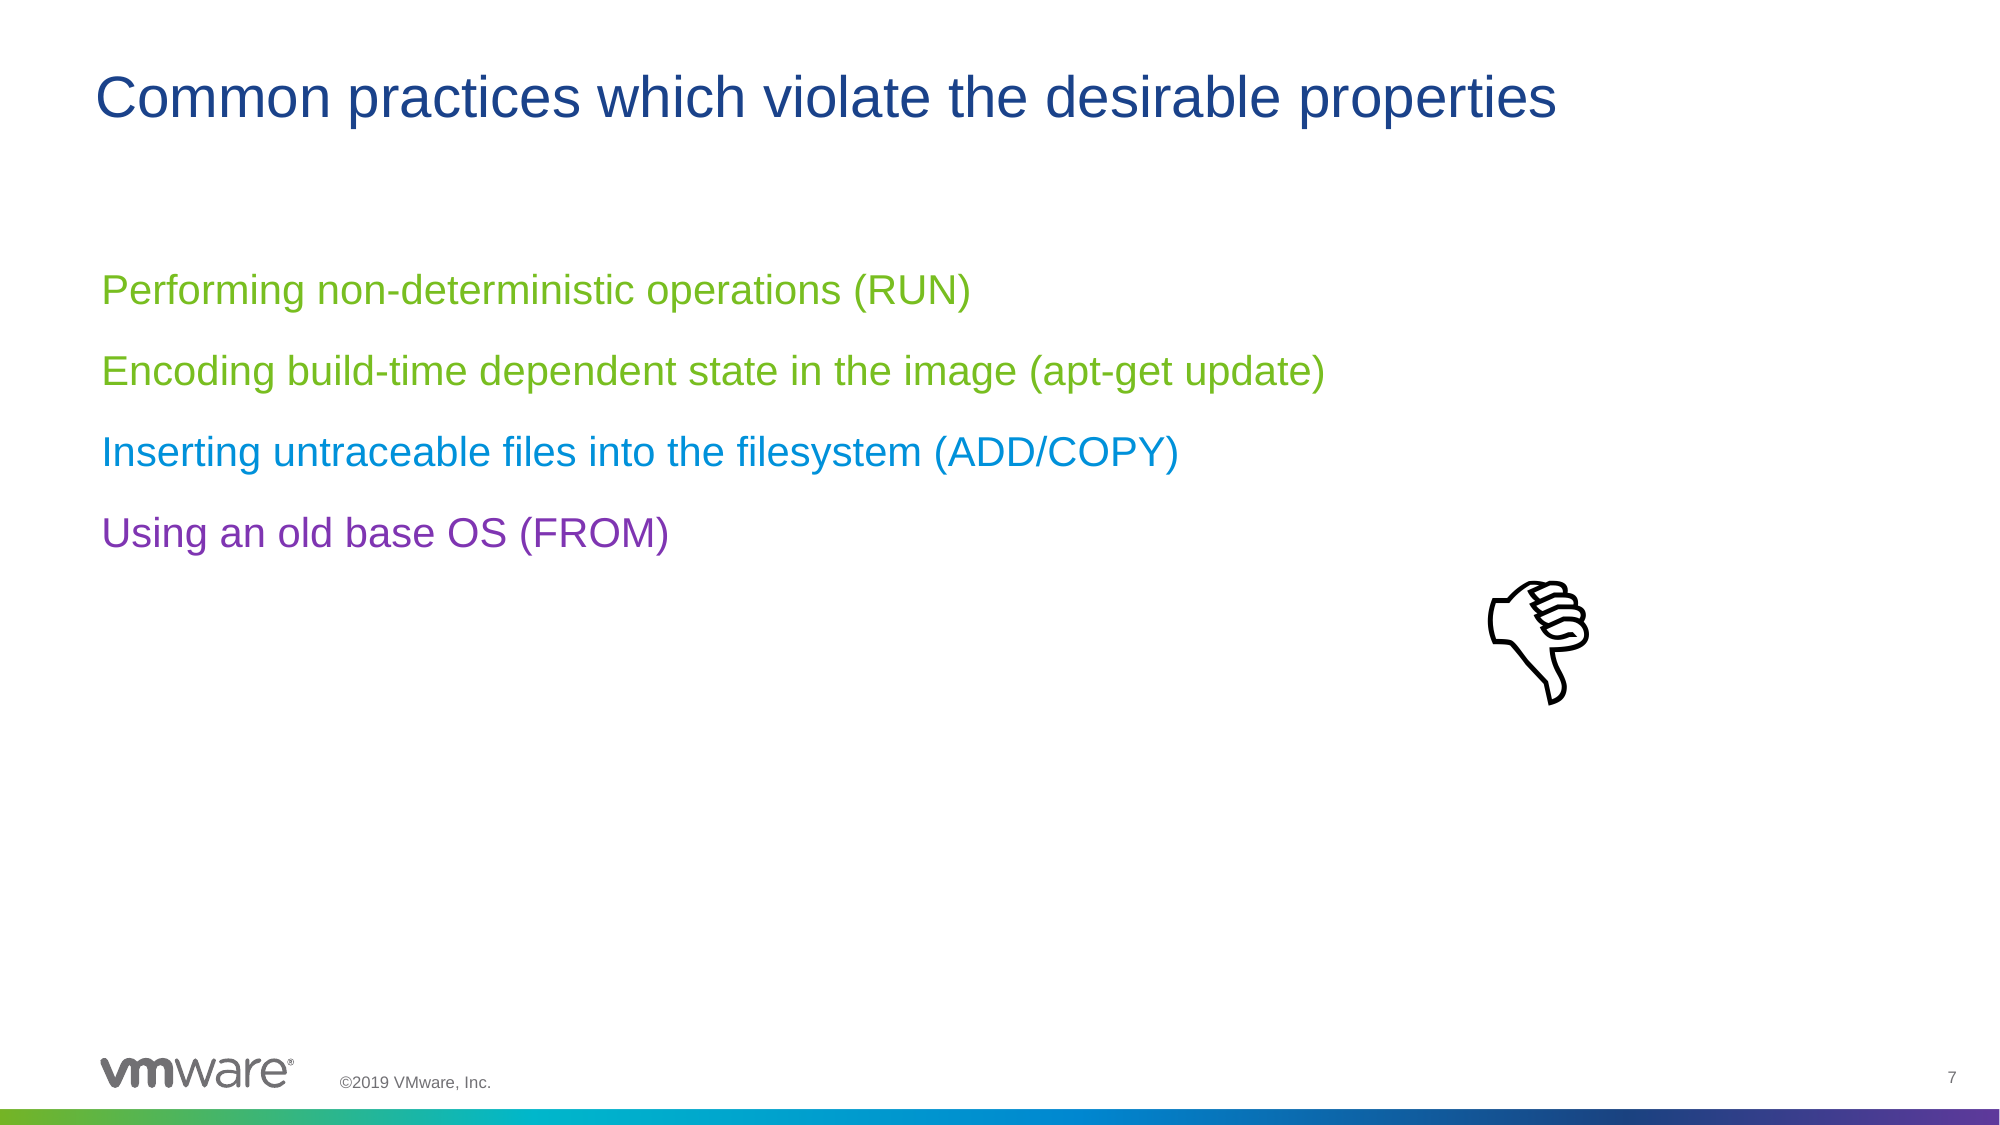

# Common practices which violate the desirable properties
Performing non-deterministic operations (RUN)
Encoding build-time dependent state in the image (apt-get update)
Inserting untraceable files into the filesystem (ADD/COPY)
Using an old base OS (FROM)
👎